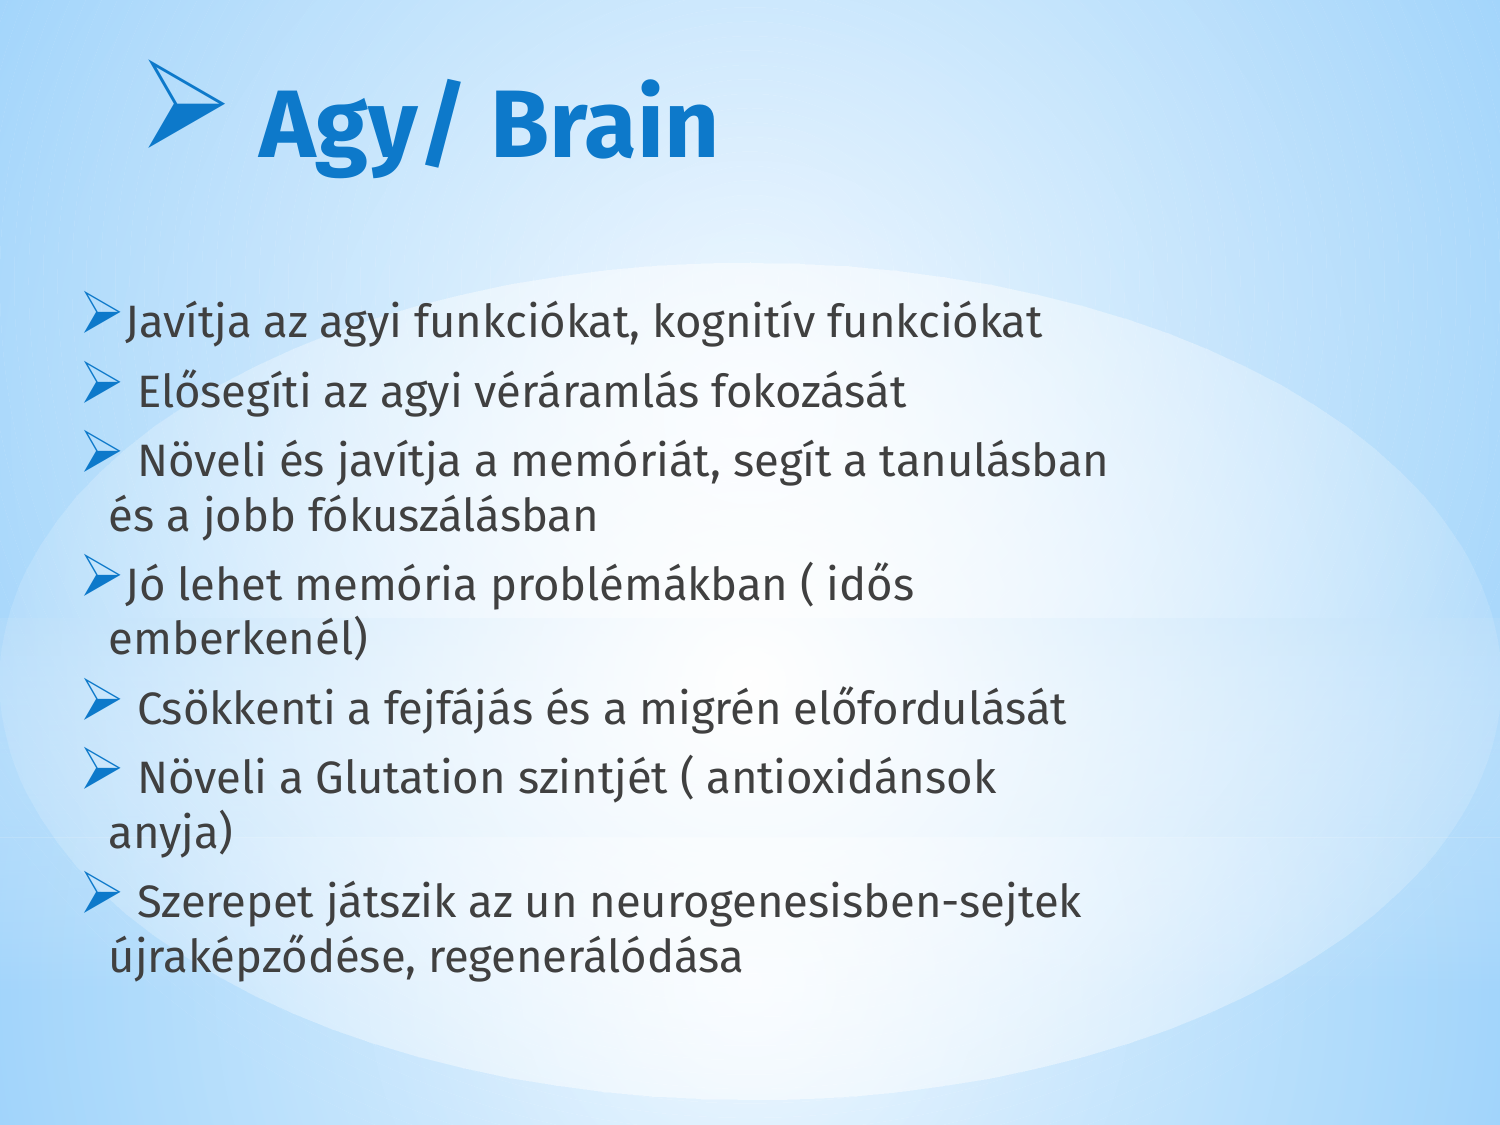

# Agy/ Brain

Javítja az agyi funkciókat, kognitív funkciókat
 Elősegíti az agyi véráramlás fokozását
 Növeli és javítja a memóriát, segít a tanulásban és a jobb fókuszálásban
Jó lehet memória problémákban ( idős emberkenél)
 Csökkenti a fejfájás és a migrén előfordulását
 Növeli a Glutation szintjét ( antioxidánsok anyja)
 Szerepet játszik az un neurogenesisben-sejtek újraképződése, regenerálódása